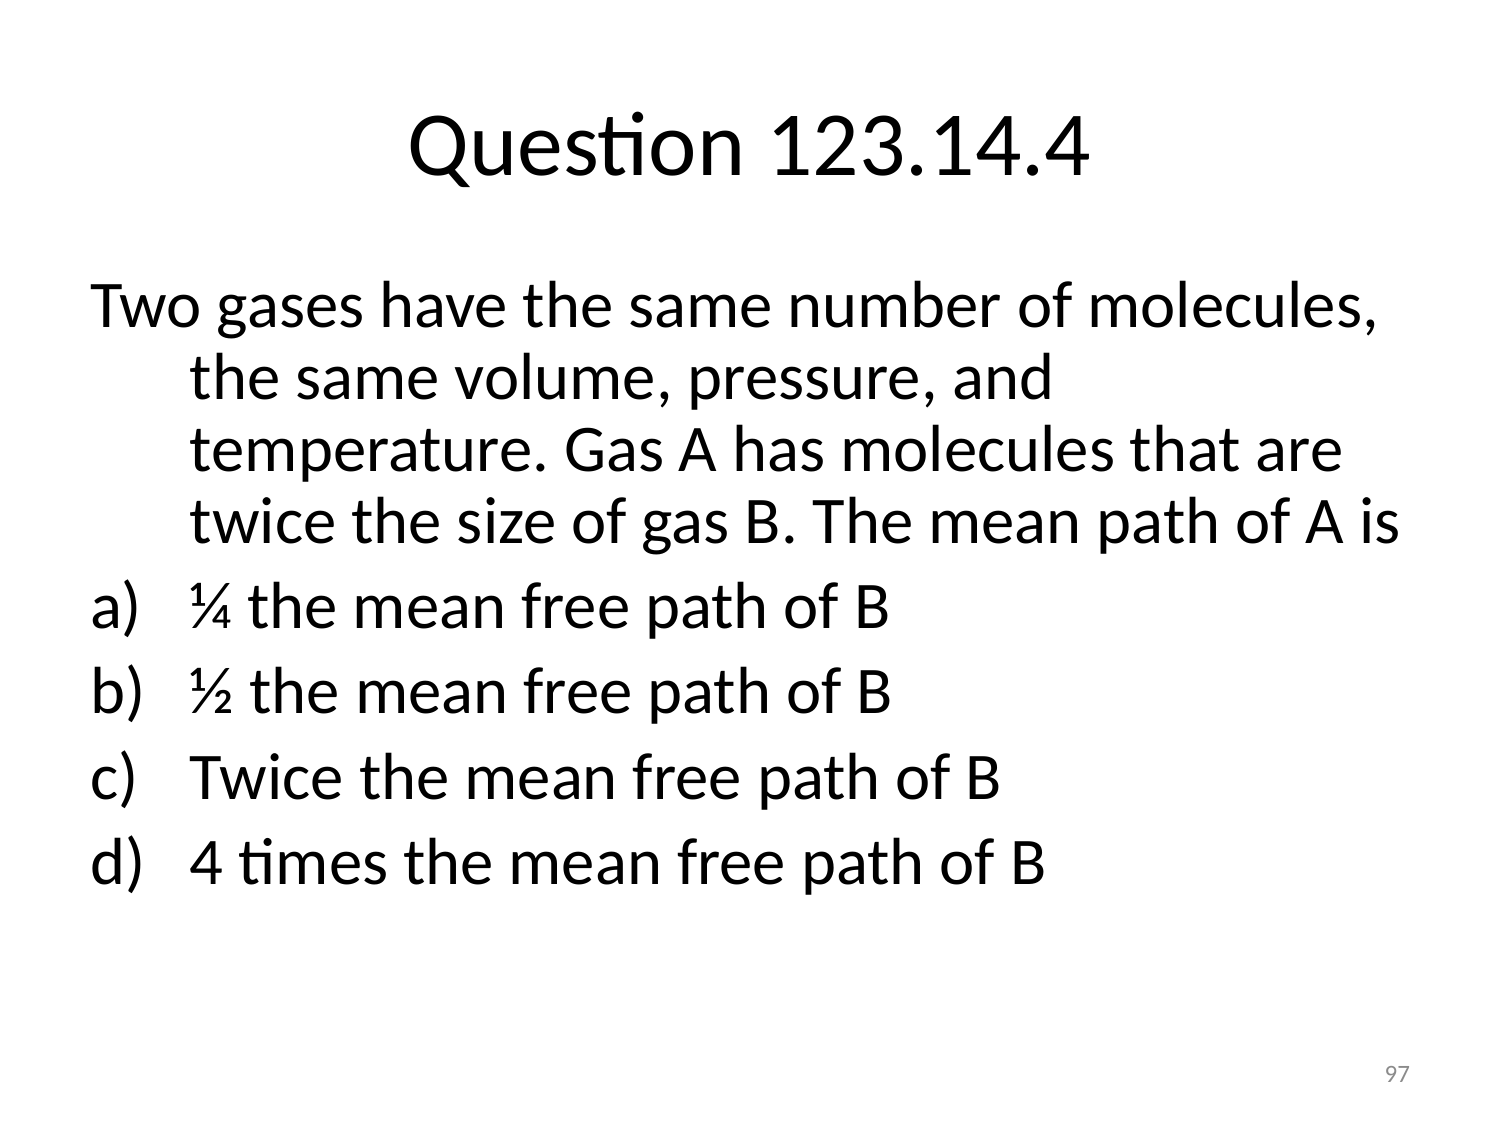

# Question 123.14.4
Two gases have the same number of molecules, the same volume, pressure, and temperature. Gas A has molecules that are twice the size of gas B. The mean path of A is
¼ the mean free path of B
½ the mean free path of B
Twice the mean free path of B
4 times the mean free path of B

97